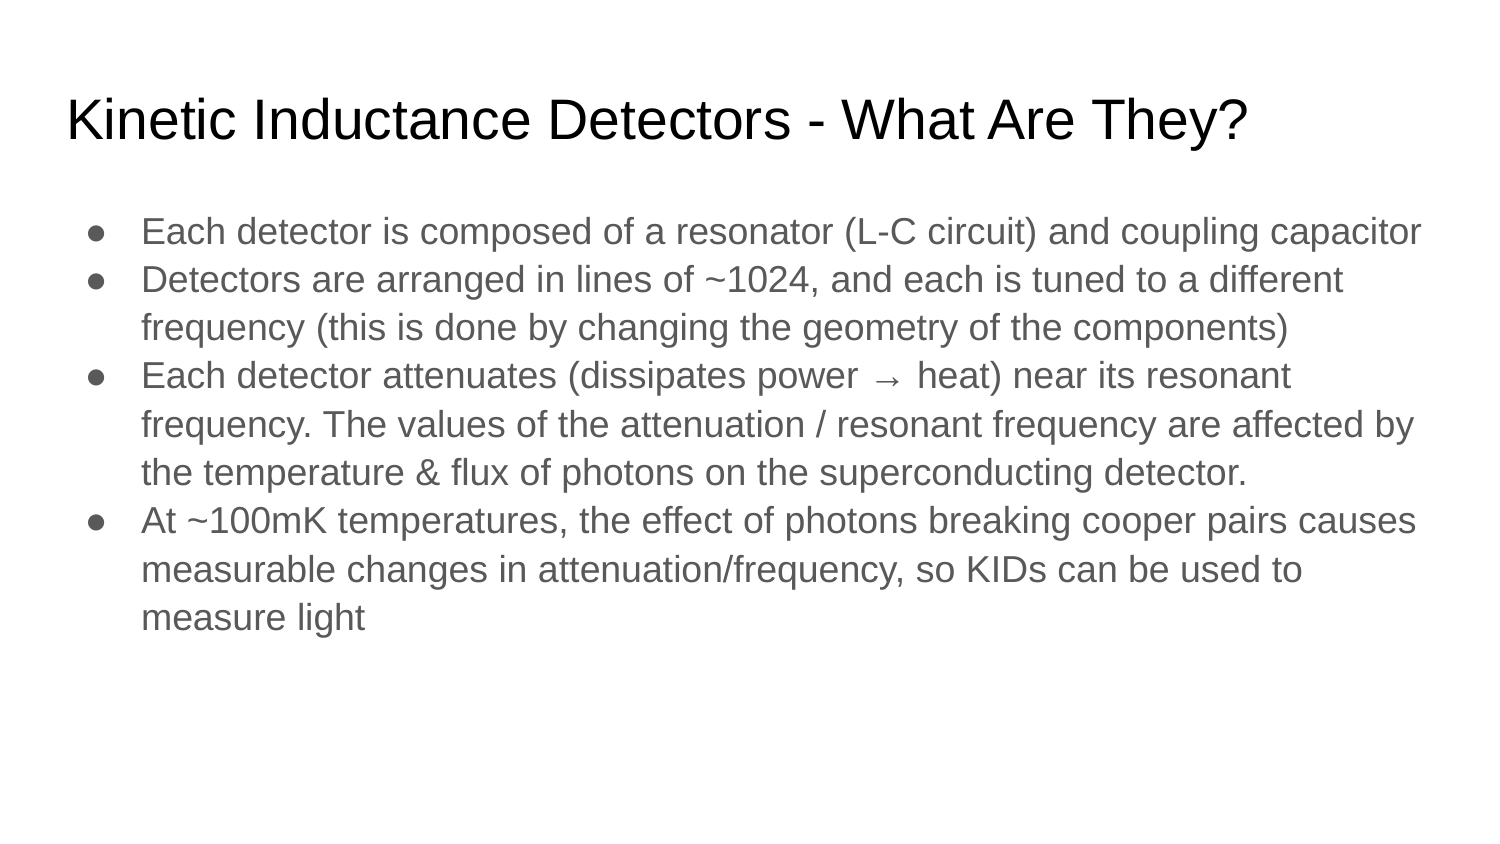

# Kinetic Inductance Detectors - What Are They?
Each detector is composed of a resonator (L-C circuit) and coupling capacitor
Detectors are arranged in lines of ~1024, and each is tuned to a different frequency (this is done by changing the geometry of the components)
Each detector attenuates (dissipates power → heat) near its resonant frequency. The values of the attenuation / resonant frequency are affected by the temperature & flux of photons on the superconducting detector.
At ~100mK temperatures, the effect of photons breaking cooper pairs causes measurable changes in attenuation/frequency, so KIDs can be used to measure light